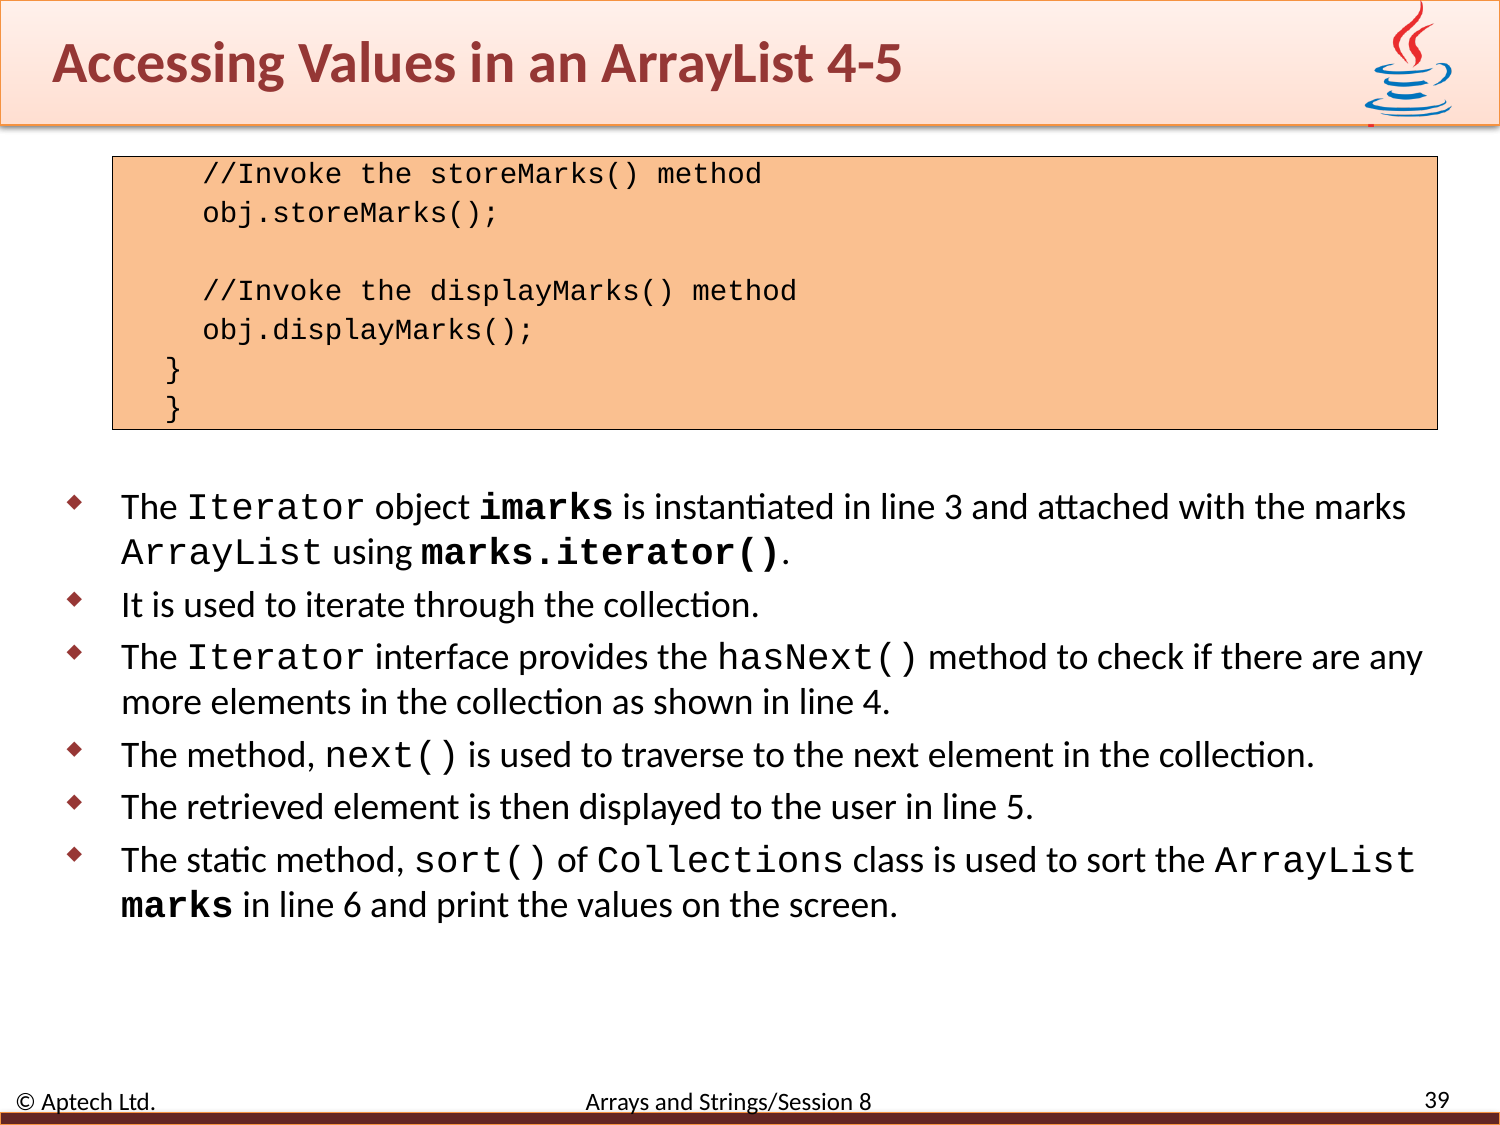

# Accessing Values in an ArrayList 4-5
//Invoke the storeMarks() method
obj.storeMarks();

//Invoke the displayMarks() method
obj.displayMarks();
}
}
The Iterator object imarks is instantiated in line 3 and attached with the marks ArrayList using marks.iterator().
It is used to iterate through the collection.
The Iterator interface provides the hasNext() method to check if there are any more elements in the collection as shown in line 4.
The method, next() is used to traverse to the next element in the collection.
The retrieved element is then displayed to the user in line 5.
The static method, sort() of Collections class is used to sort the ArrayList marks in line 6 and print the values on the screen.
39
© Aptech Ltd.                                                                           Arrays and Strings/Session 8